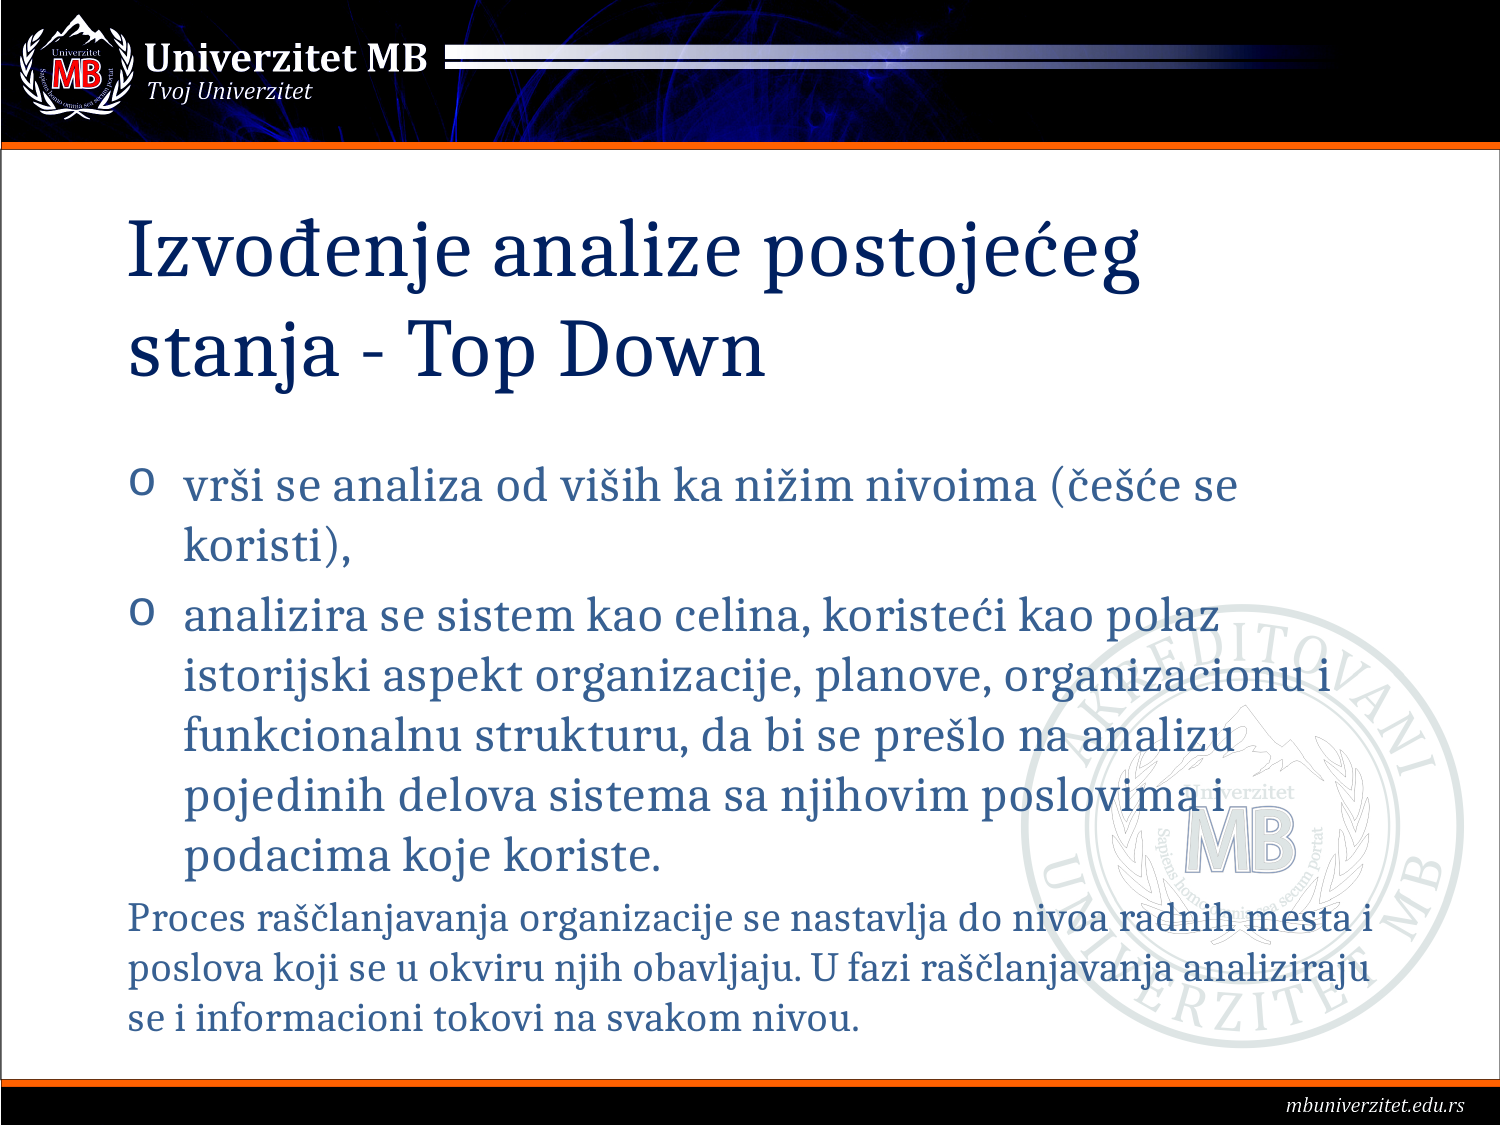

# Izvođenje analize postojećeg stanja - Top Down
vrši se analiza od viših ka nižim nivoima (češće se koristi),
analizira se sistem kao celina, koristeći kao polaz istorijski aspekt organizacije, planove, organizacionu i funkcionalnu strukturu, da bi se prešlo na analizu pojedinih delova sistema sa njihovim poslovima i podacima koje koriste.
Proces raščlanjavanja organizacije se nastavlja do nivoa radnih mesta i poslova koji se u okviru njih obavljaju. U fazi raščlanjavanja analiziraju se i informacioni tokovi na svakom nivou.